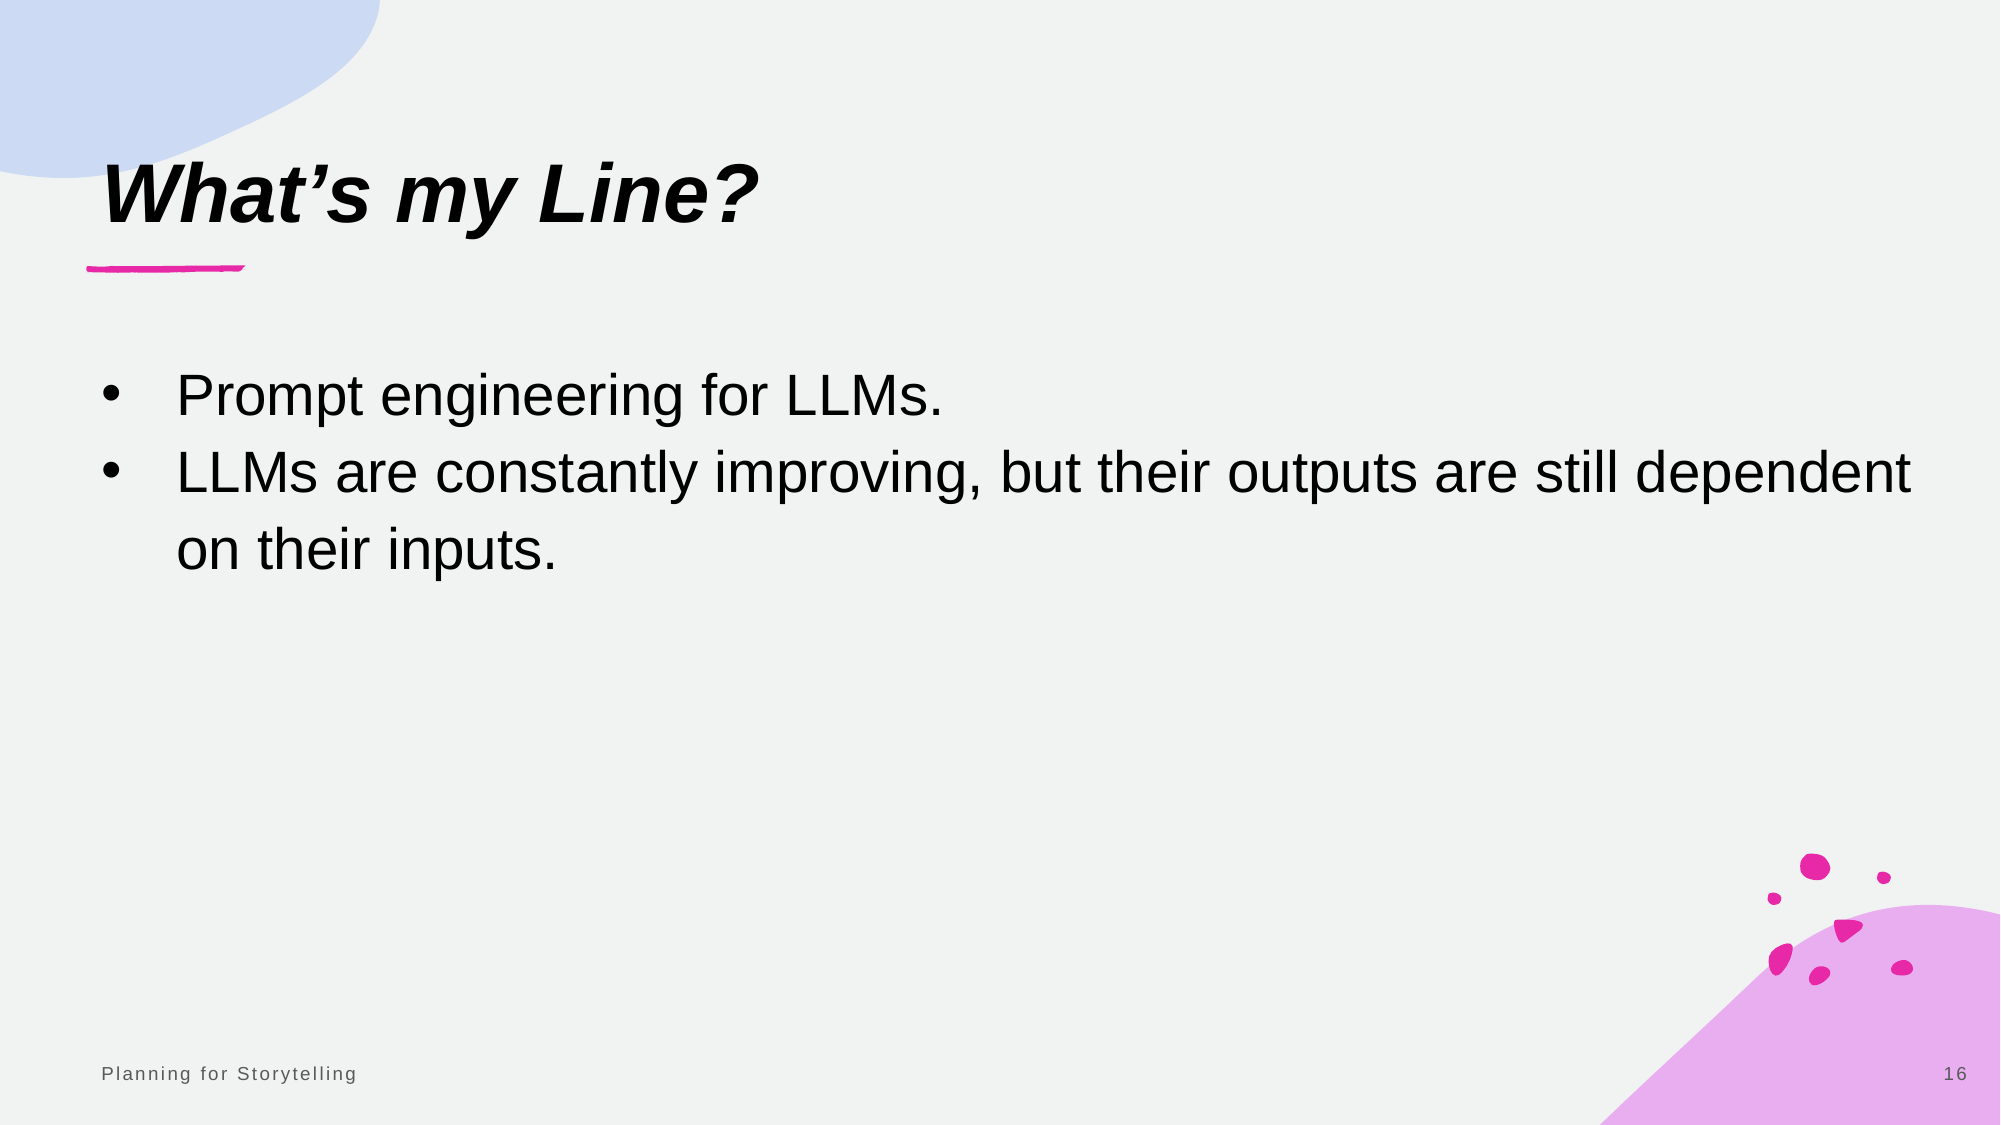

# What’s my Line?
Prompt engineering for LLMs.
LLMs are constantly improving, but their outputs are still dependent on their inputs.

Planning for Storytelling
16